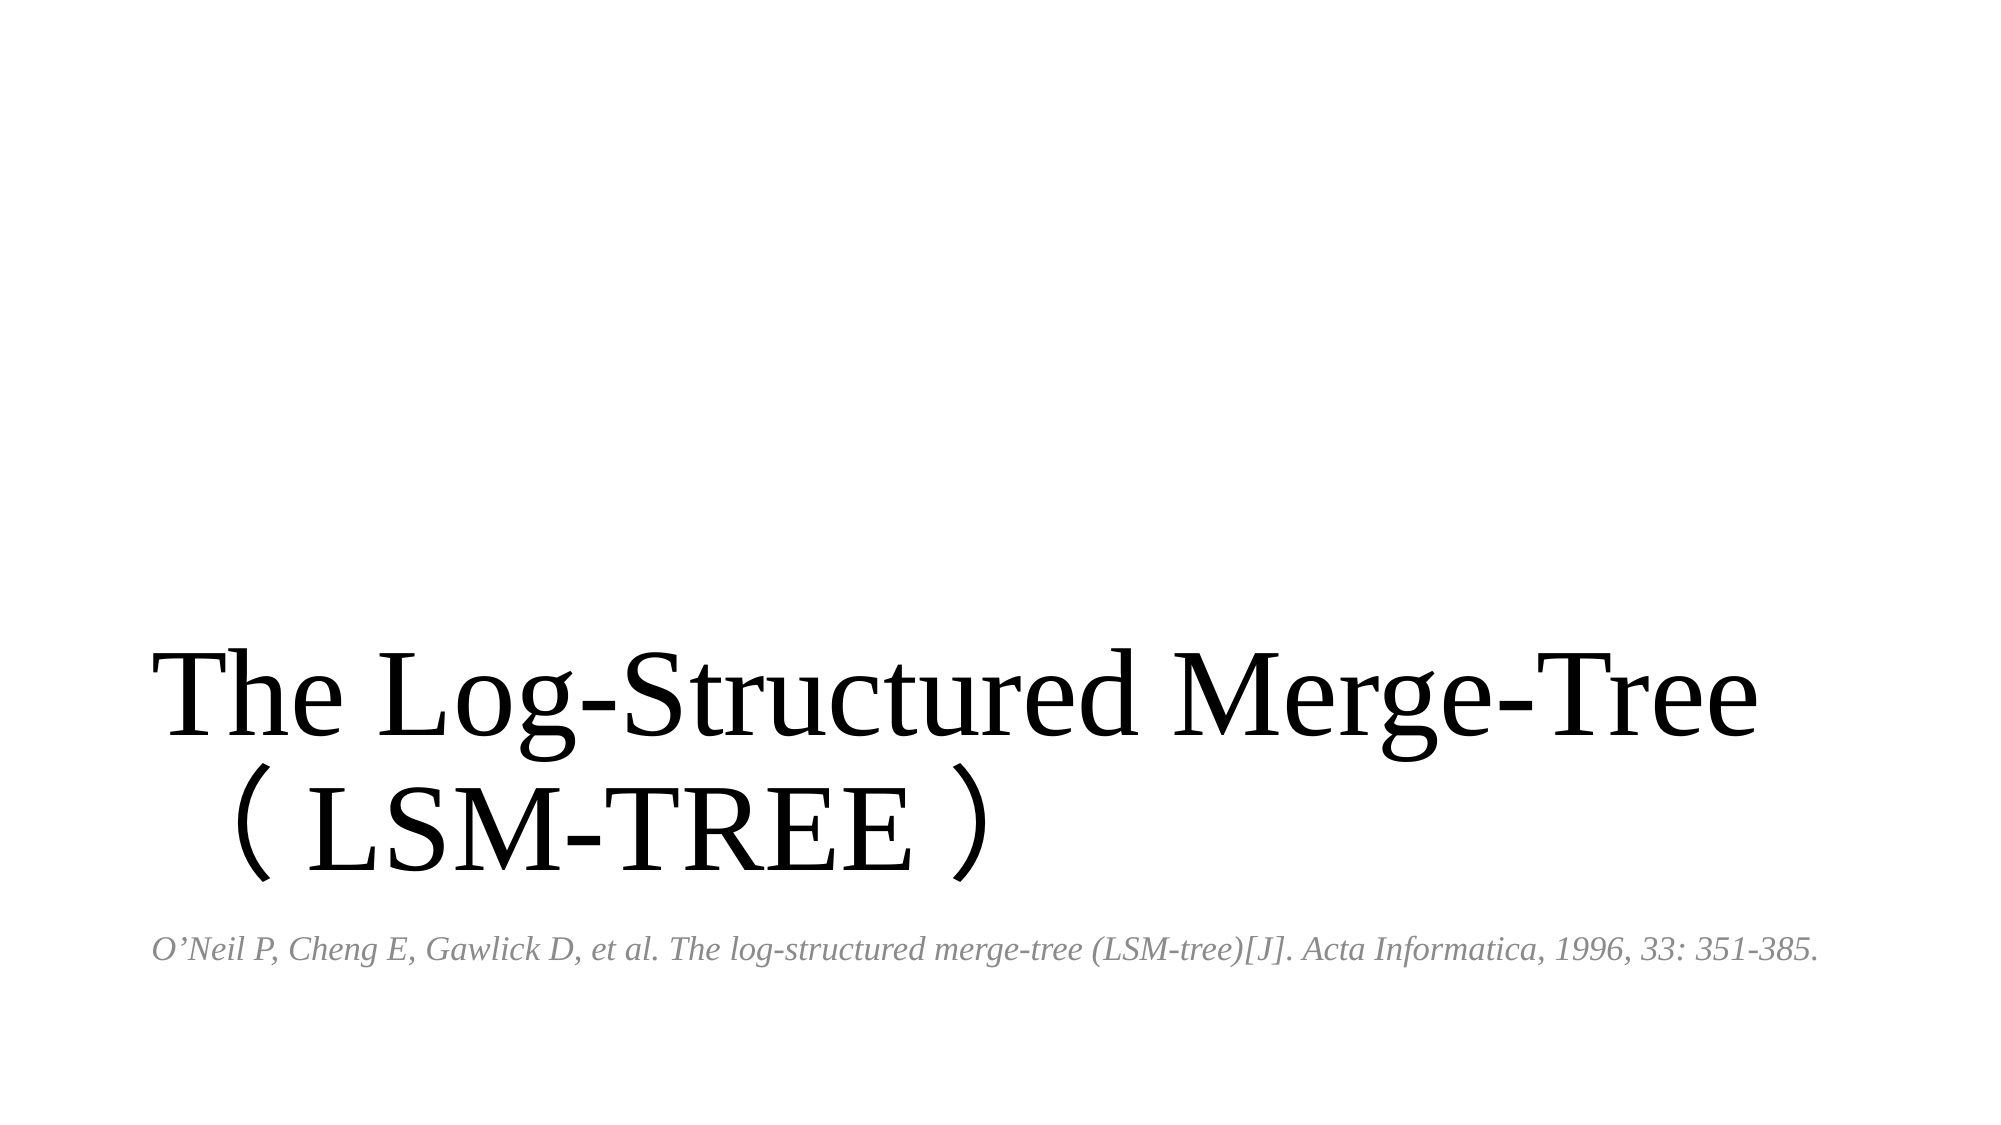

# The Log-Structured Merge-Tree （LSM-TREE）
O’Neil P, Cheng E, Gawlick D, et al. The log-structured merge-tree (LSM-tree)[J]. Acta Informatica, 1996, 33: 351-385.